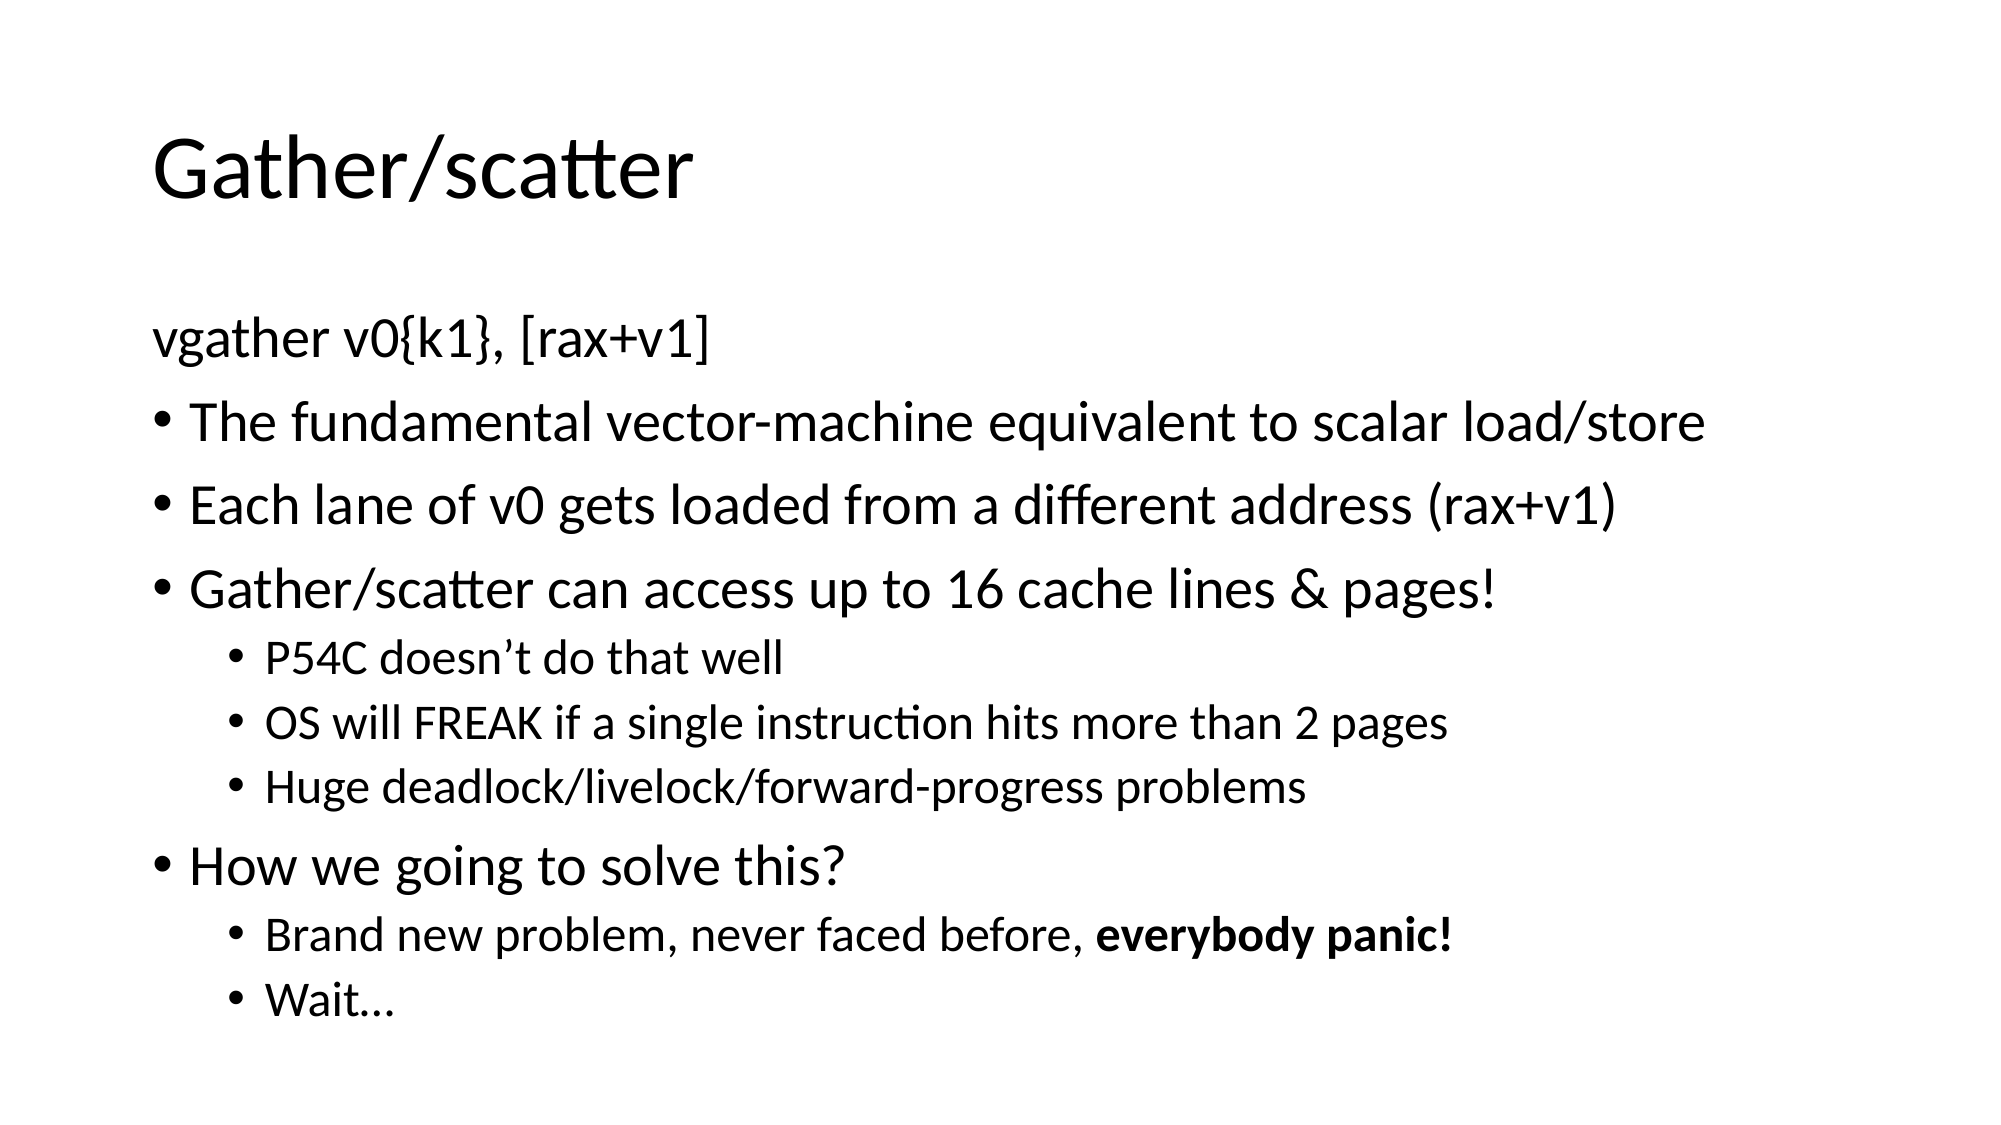

# Gather/scatter
vgather v0{k1}, [rax+v1]
The fundamental vector-machine equivalent to scalar load/store
Each lane of v0 gets loaded from a different address (rax+v1)
Gather/scatter can access up to 16 cache lines & pages!
P54C doesn’t do that well
OS will FREAK if a single instruction hits more than 2 pages
Huge deadlock/livelock/forward-progress problems
How we going to solve this?
Brand new problem, never faced before, everybody panic!
Wait…